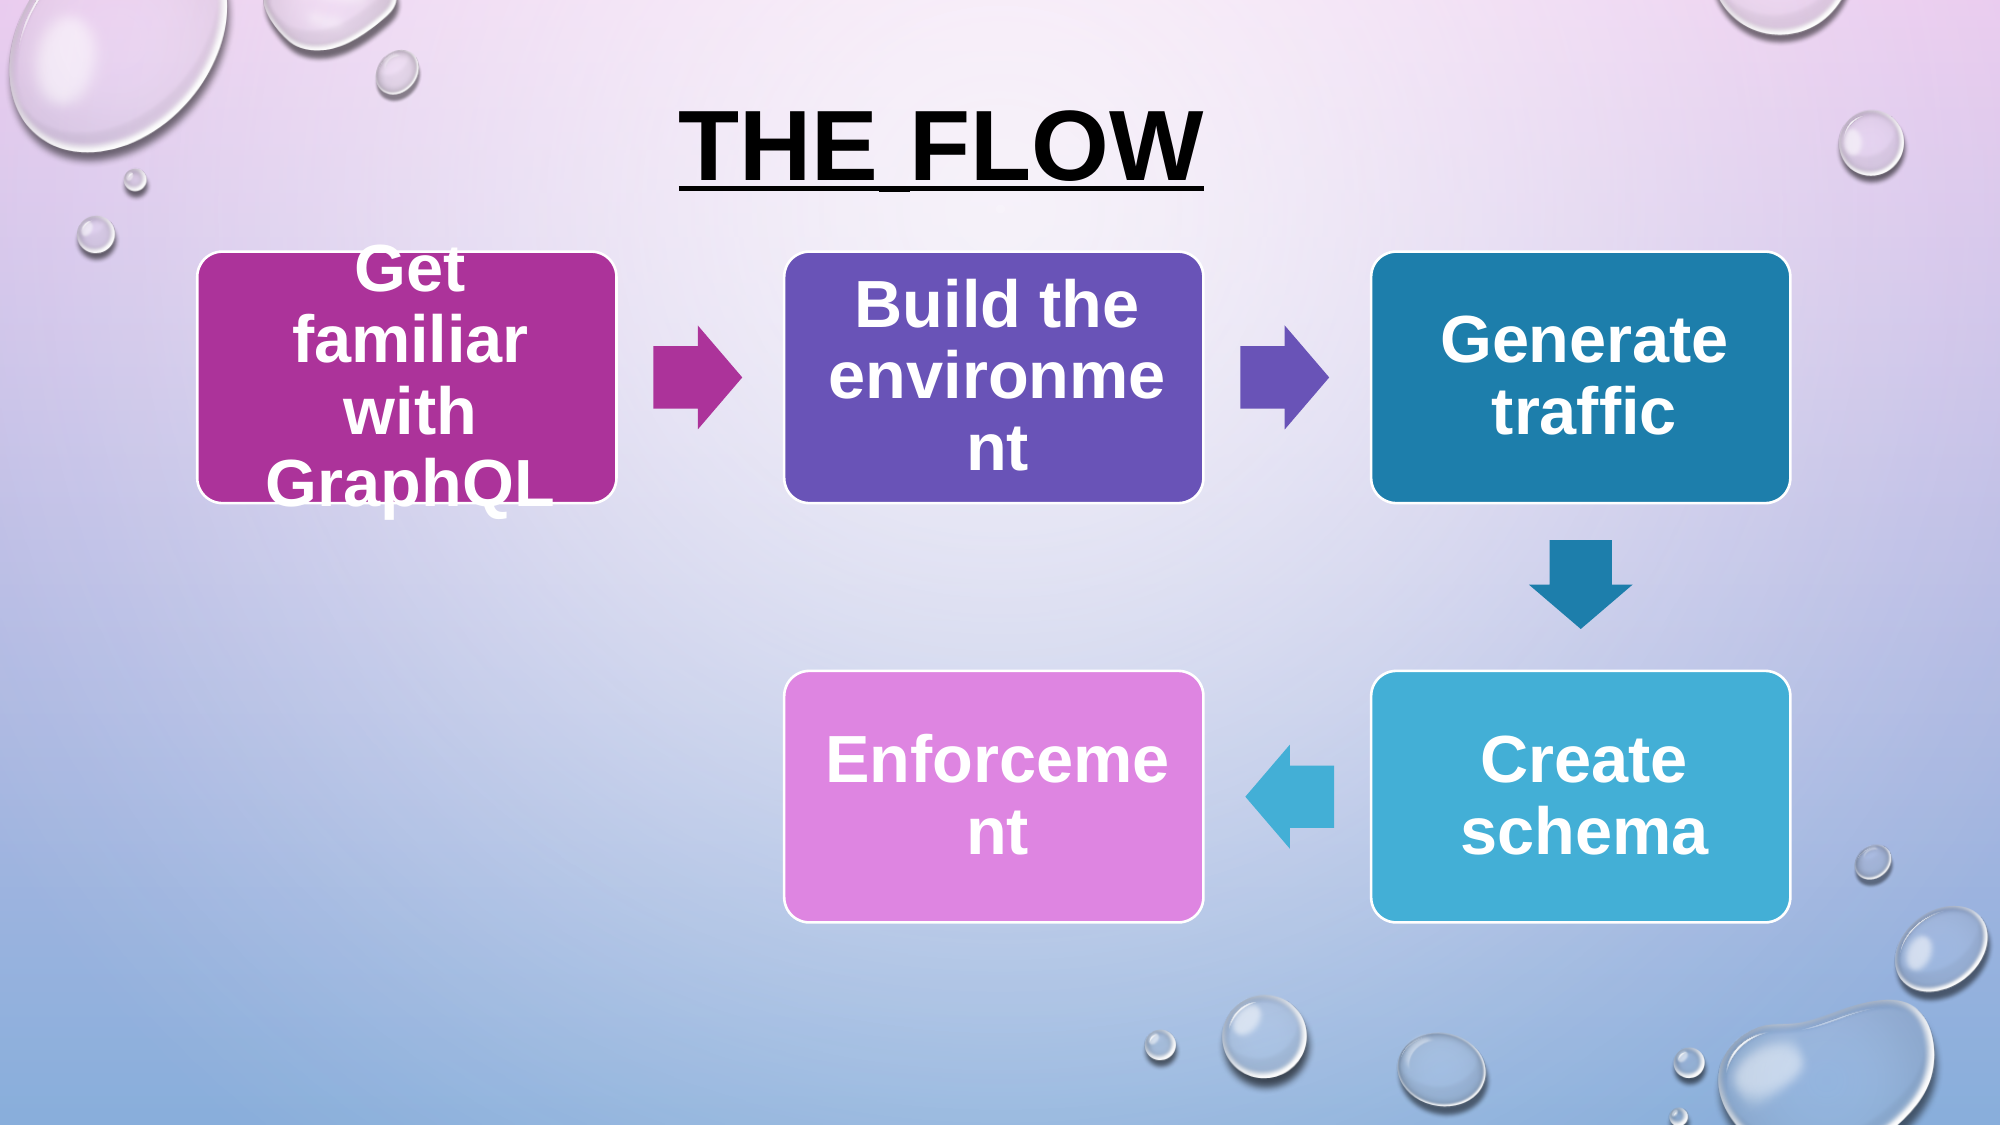

# The FLOW
Get familiar with GraphQL

Build the environment

Generate traffic

Create schema

Enforcement